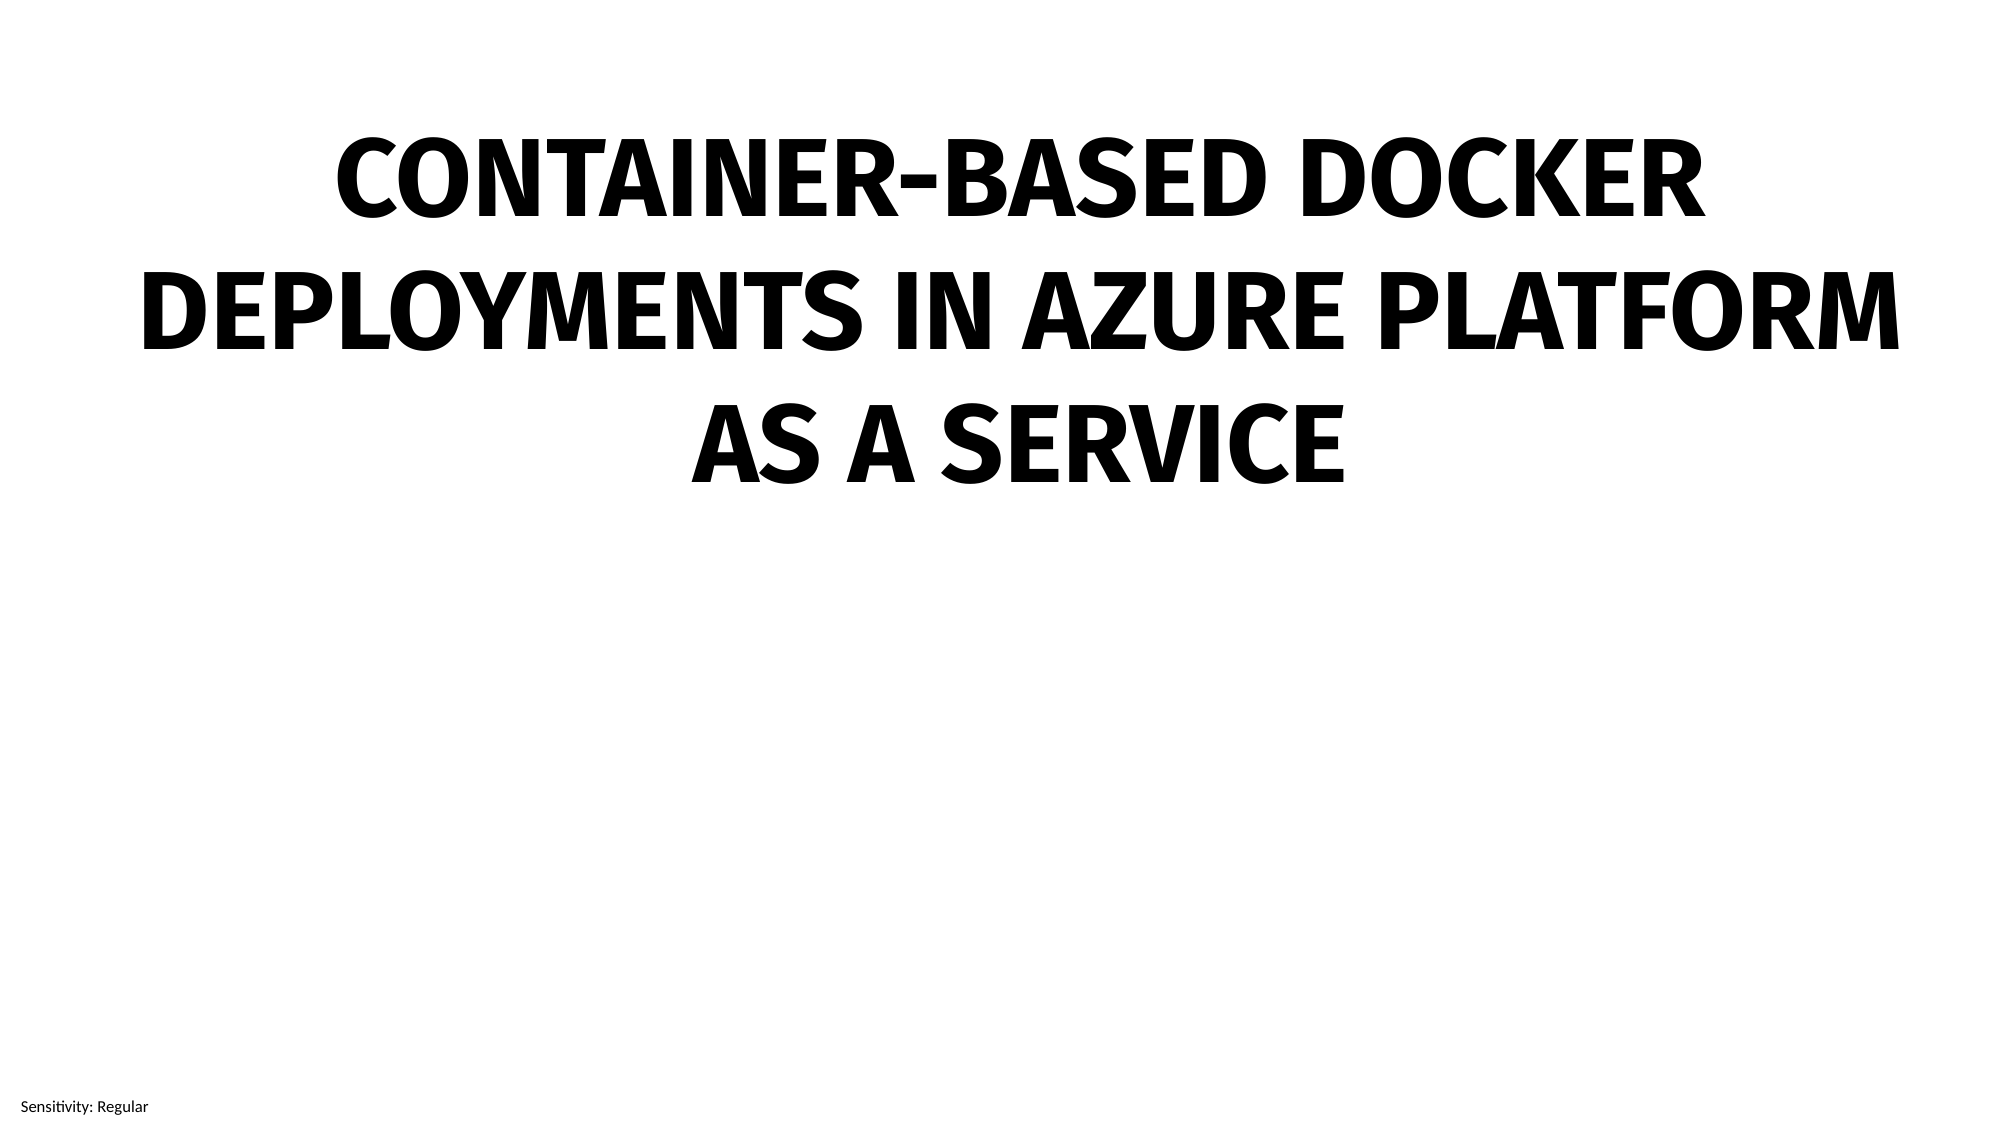

# Container-Based Docker Deployments In Azure Platform As A Service